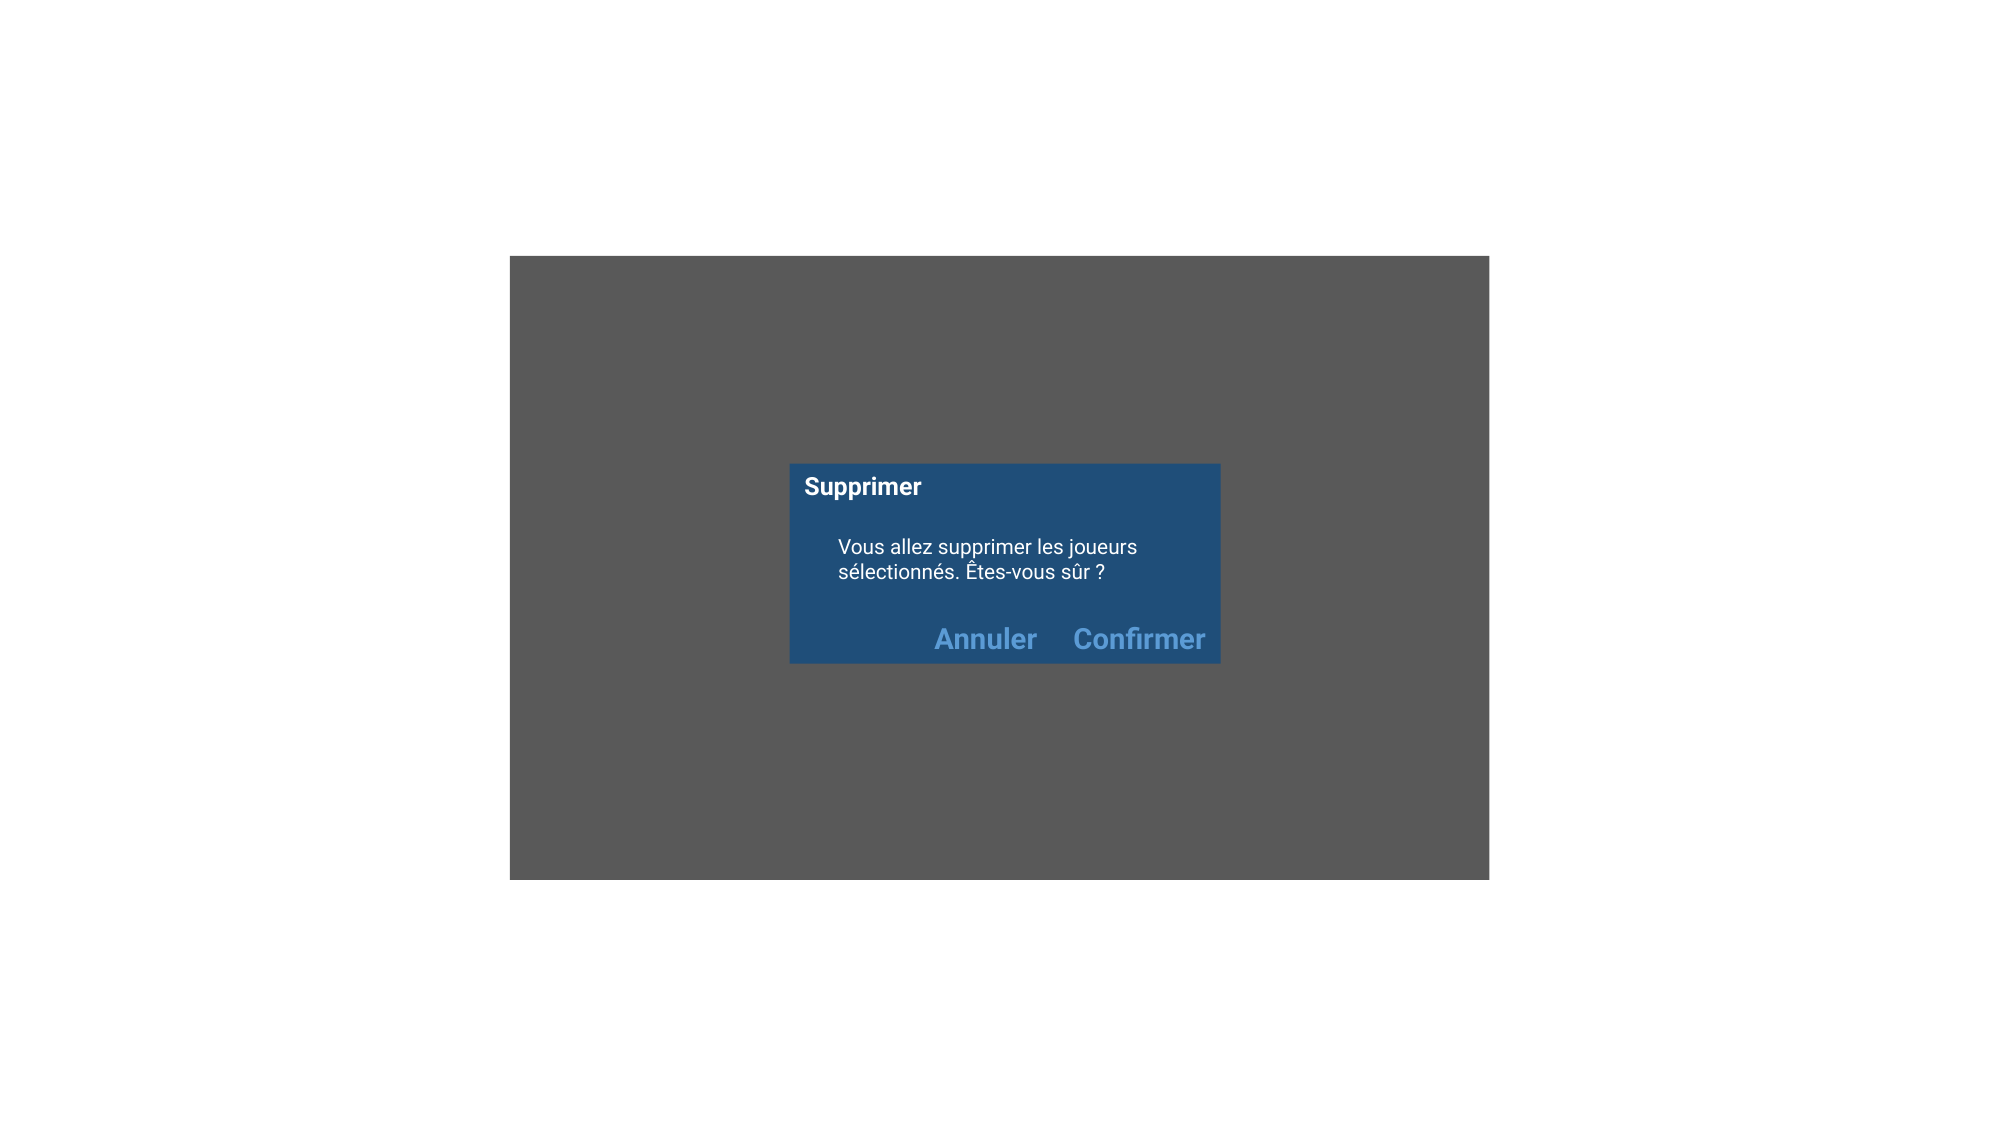

Supprimer

Vous allez supprimer les joueurs sélectionnés. Êtes-vous sûr ?
Annuler     Confirmer